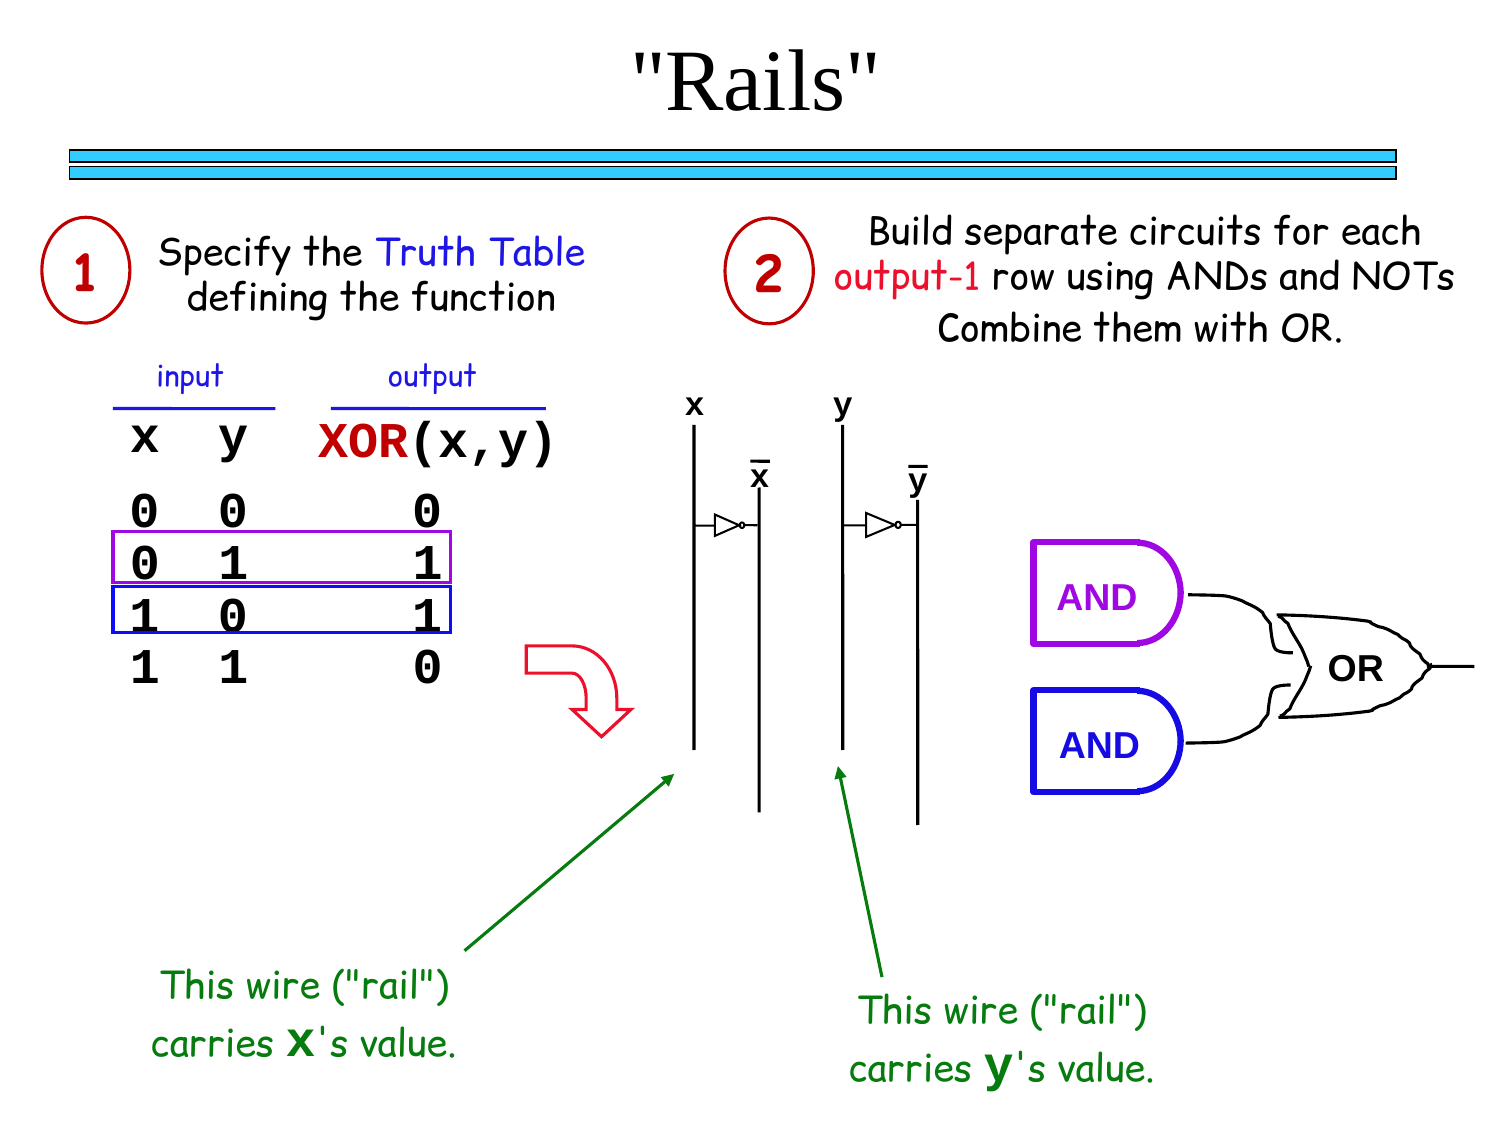

"Rails"

Build separate circuits for each output-1 row using ANDs and NOTs
1
2
Specify the Truth Table defining the function
Combine them with OR.
input
output
x
y
x
y
XOR(x,y)

x
y

0
0
0

0
1
1

AND
1
0
1

1
1
0
OR

AND

This wire ("rail") carries x's value.
This wire ("rail") carries y's value.